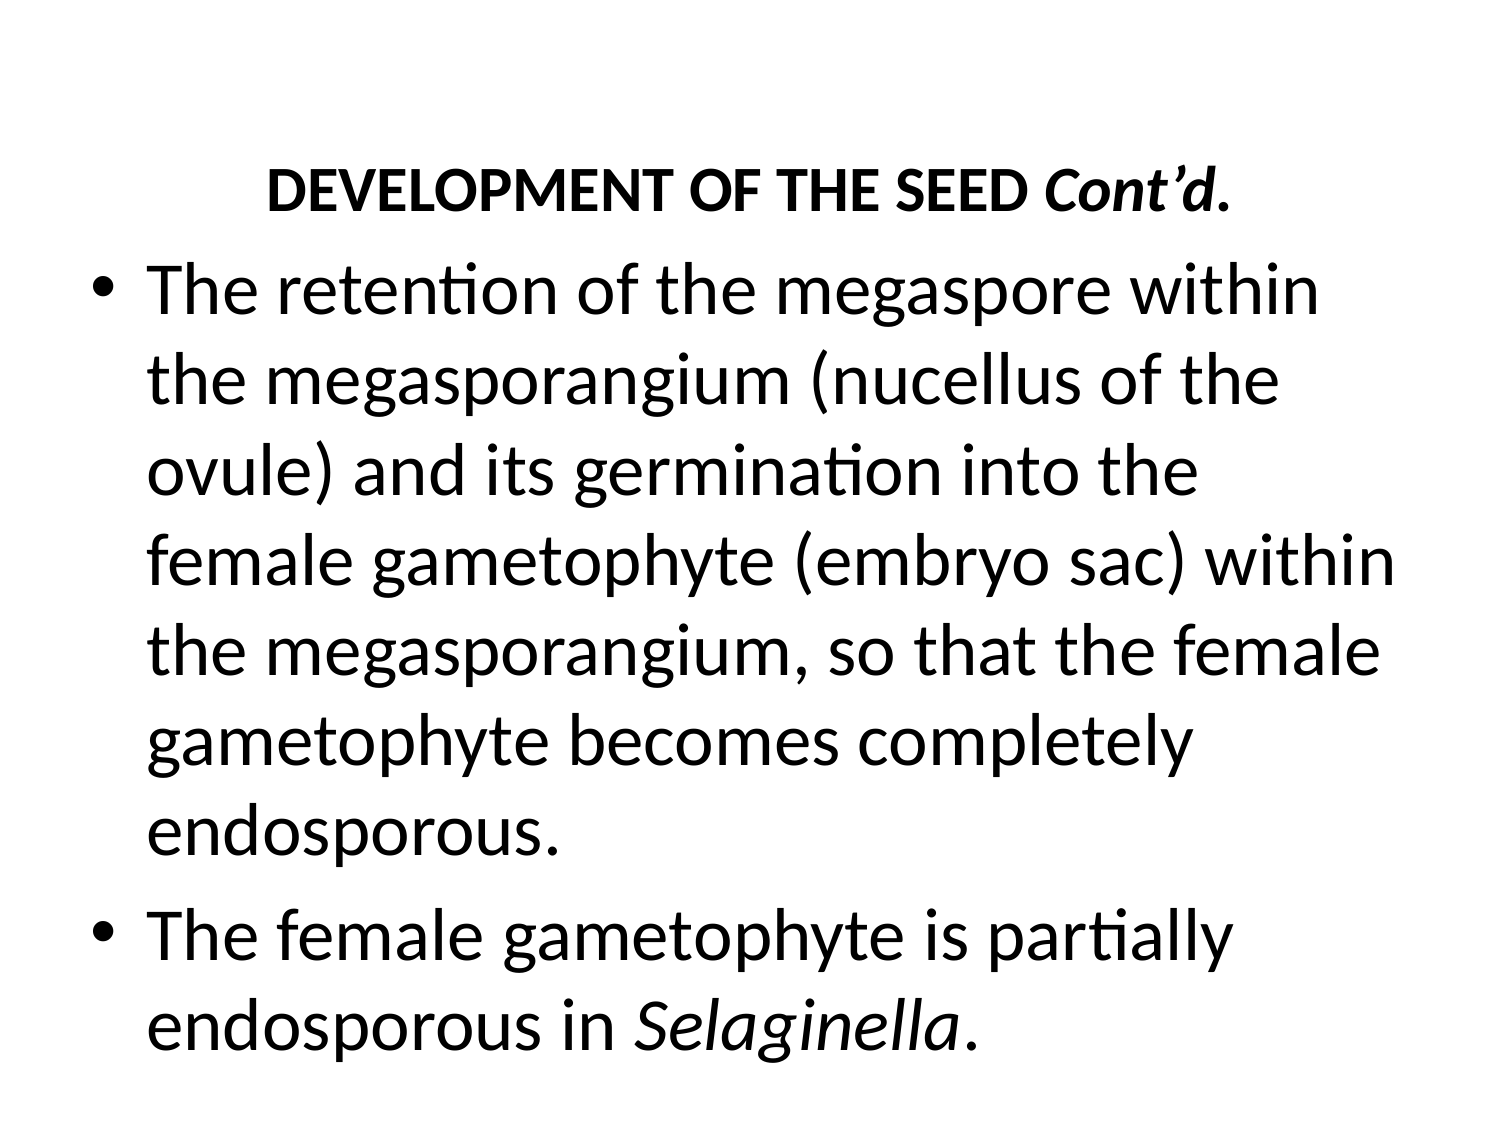

# DEVELOPMENT OF THE SEED Cont’d.
The retention of the megaspore within the megasporangium (nucellus of the ovule) and its germination into the female gametophyte (embryo sac) within the megasporangium, so that the female gametophyte becomes completely endosporous.
The female gametophyte is partially endosporous in Selaginella.